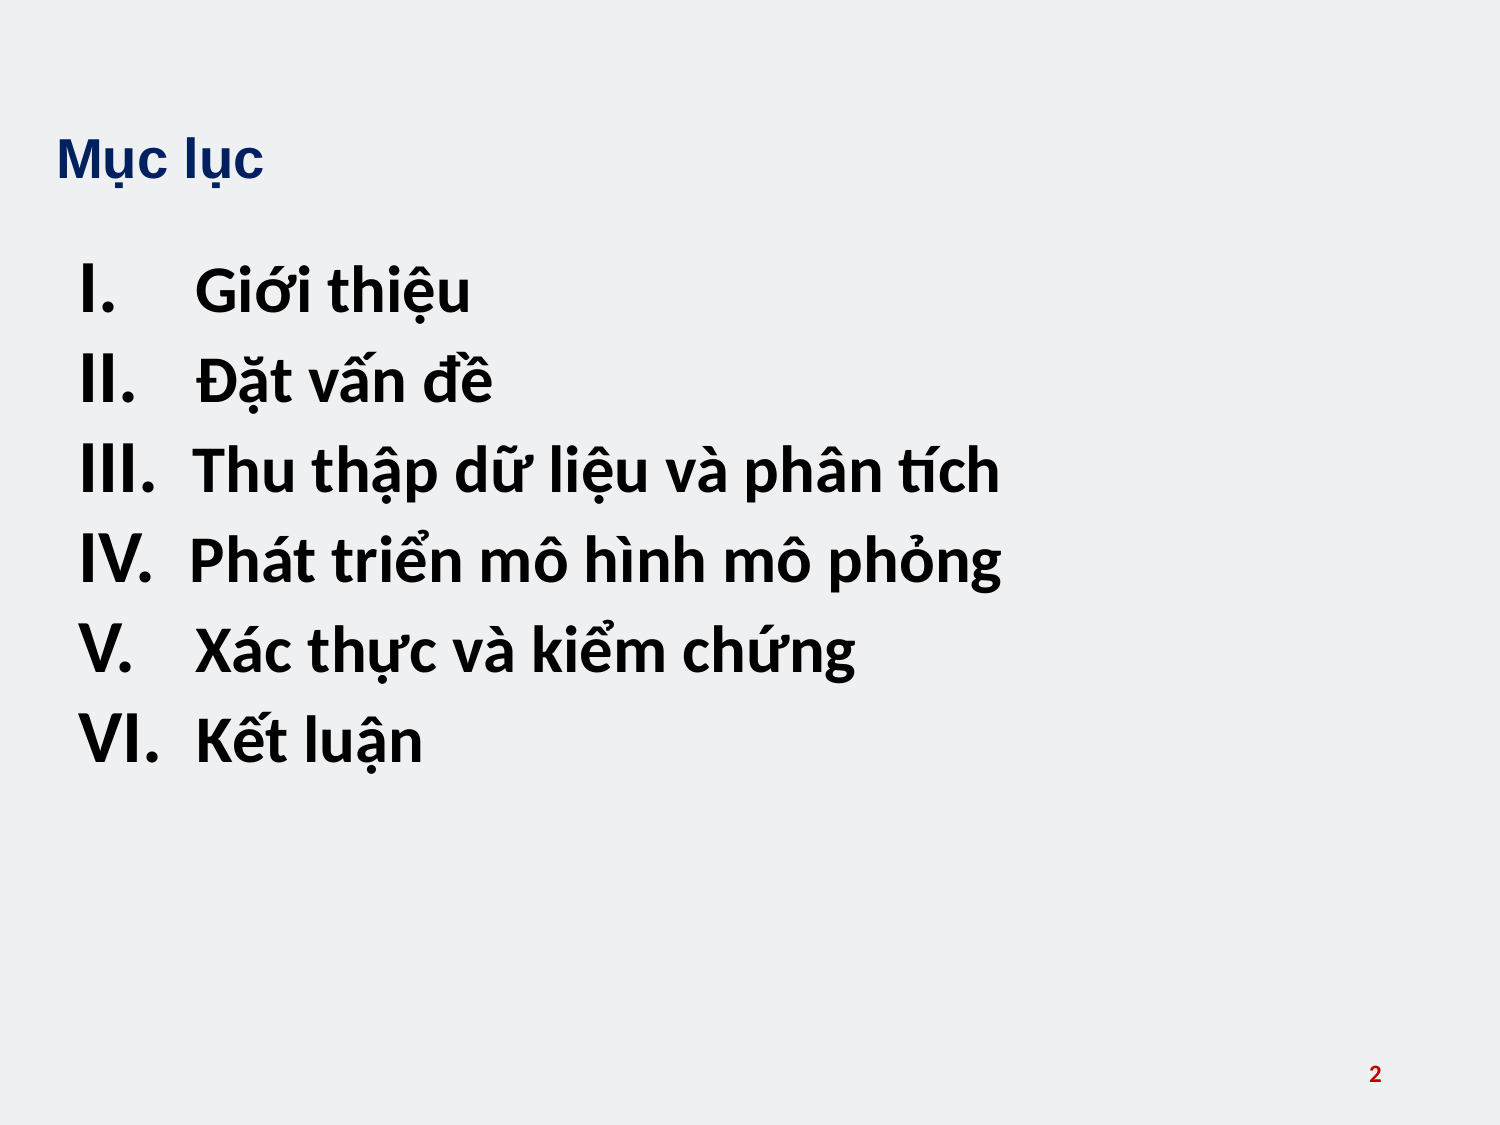

Mục lục
   Giới thiệu
   Đặt vấn đề
  Thu thập dữ liệu và phân tích
  Phát triển mô hình mô phỏng
   Xác thực và kiểm chứng
  Kết luận
2